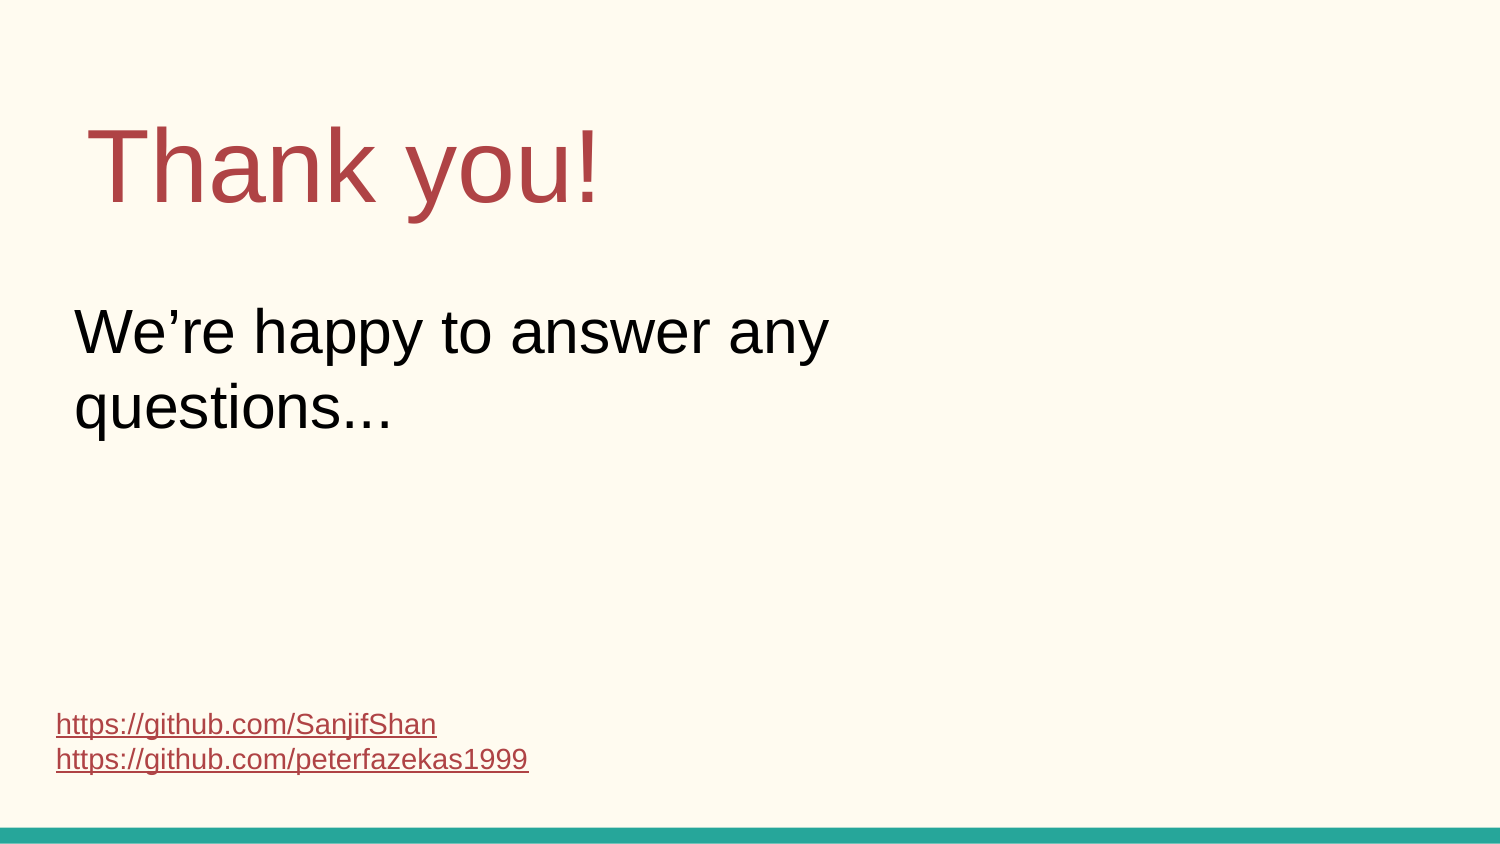

# Thank you!
We’re happy to answer any questions...
https://github.com/SanjifShan
https://github.com/peterfazekas1999